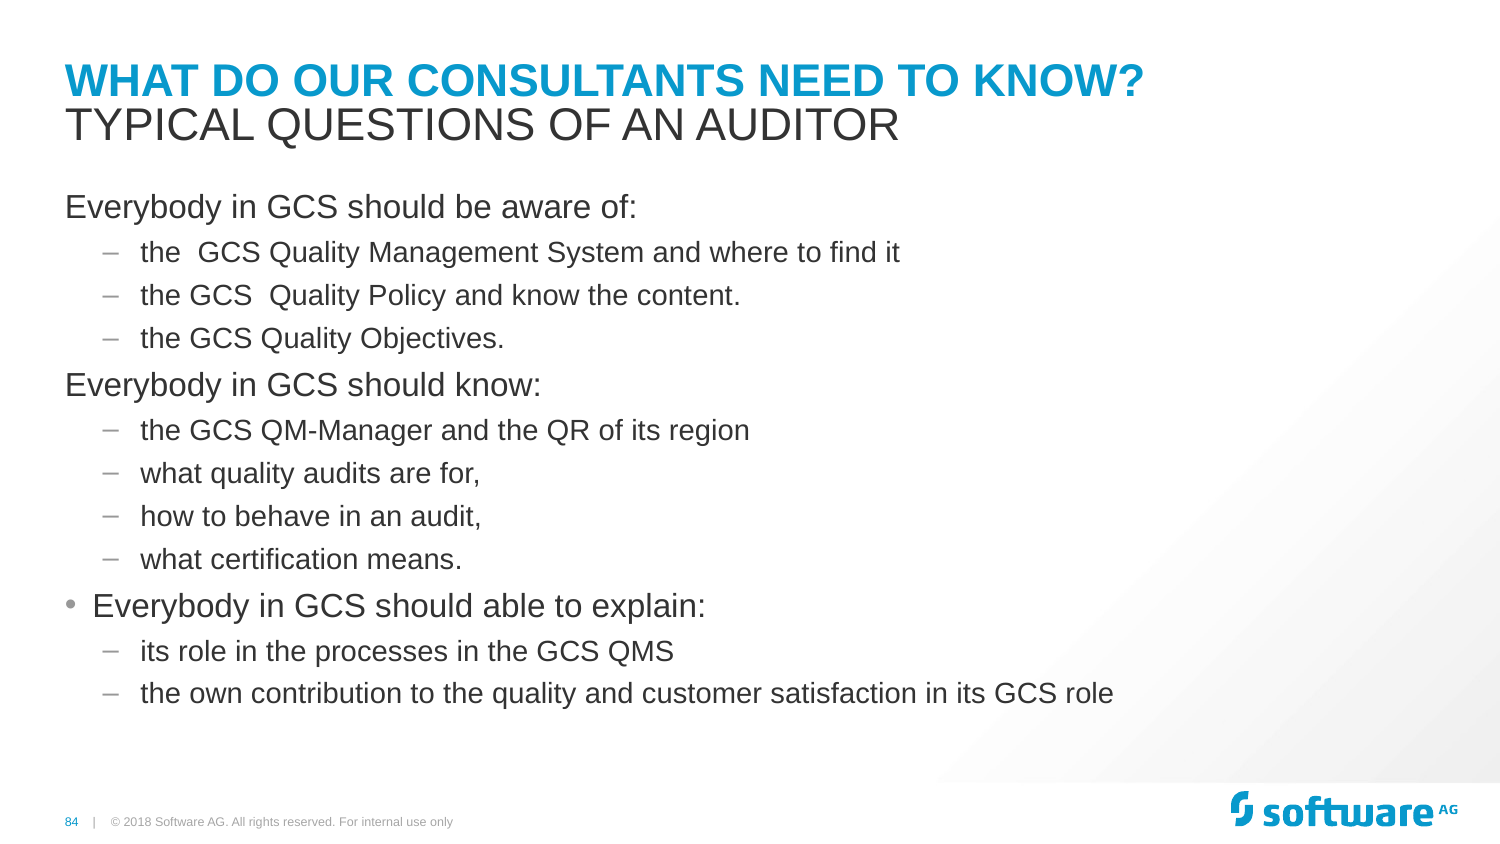

# What do our consultants need to know?
Typical questions of an Auditor
Everybody in GCS should be aware of:
the  GCS Quality Management System and where to find it
the GCS  Quality Policy and know the content.
the GCS Quality Objectives.
Everybody in GCS should know:
the GCS QM-Manager and the QR of its region
what quality audits are for,
how to behave in an audit,
what certification means.
Everybody in GCS should able to explain:
its role in the processes in the GCS QMS
the own contribution to the quality and customer satisfaction in its GCS role

© 2018 Software AG. All rights reserved. For internal use only